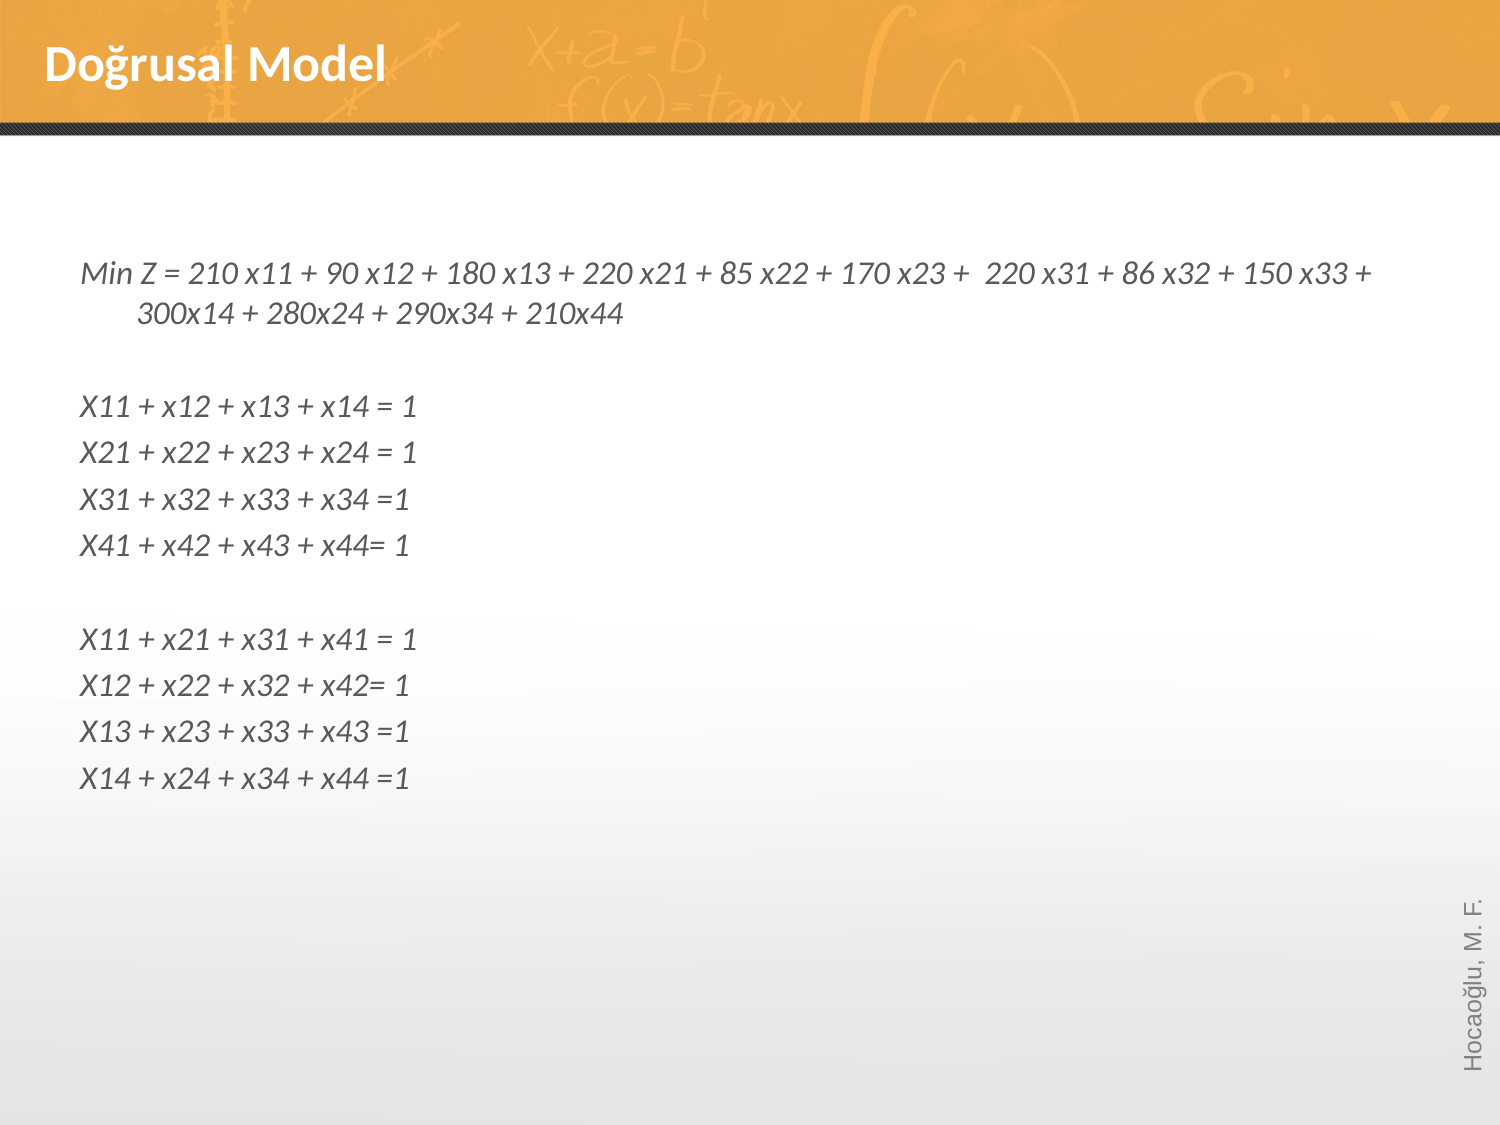

# Doğrusal Model
Min Z = 210 x11 + 90 x12 + 180 x13 + 220 x21 + 85 x22 + 170 x23 +  220 x31 + 86 x32 + 150 x33 + 300x14 + 280x24 + 290x34 + 210x44

X11 + x12 + x13 + x14 = 1
X21 + x22 + x23 + x24 = 1
X31 + x32 + x33 + x34 =1
X41 + x42 + x43 + x44= 1

X11 + x21 + x31 + x41 = 1
X12 + x22 + x32 + x42= 1
X13 + x23 + x33 + x43 =1
X14 + x24 + x34 + x44 =1